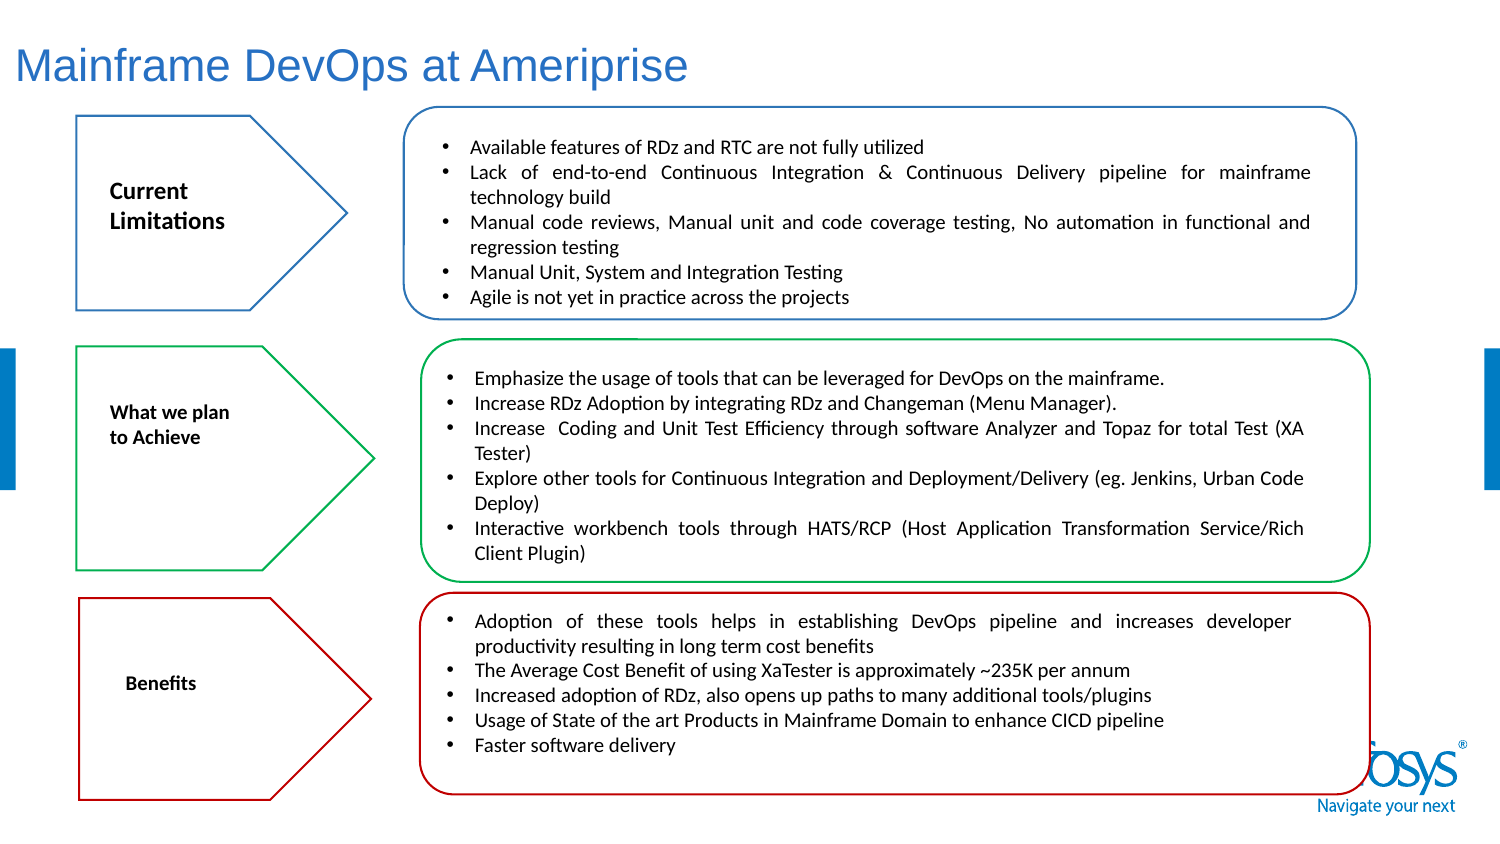

Mainframe DevOps at Ameriprise

Available features of RDz and RTC are not fully utilized
Lack of end-to-end Continuous Integration & Continuous Delivery pipeline for mainframe technology build
Manual code reviews, Manual unit and code coverage testing, No automation in functional and regression testing
Manual Unit, System and Integration Testing
Agile is not yet in practice across the projects

Current Limitations

Emphasize the usage of tools that can be leveraged for DevOps on the mainframe.
Increase RDz Adoption by integrating RDz and Changeman (Menu Manager).
Increase  Coding and Unit Test Efficiency through software Analyzer and Topaz for total Test (XA Tester)
Explore other tools for Continuous Integration and Deployment/Delivery (eg. Jenkins, Urban Code Deploy)
Interactive workbench tools through HATS/RCP (Host Application Transformation Service/Rich Client Plugin)

What we plan to Achieve

Adoption of these tools helps in establishing DevOps pipeline and increases developer productivity resulting in long term cost benefits
The Average Cost Benefit of using XaTester is approximately ~235K per annum
Increased adoption of RDz, also opens up paths to many additional tools/plugins
Usage of State of the art Products in Mainframe Domain to enhance CICD pipeline
Faster software delivery

Benefits